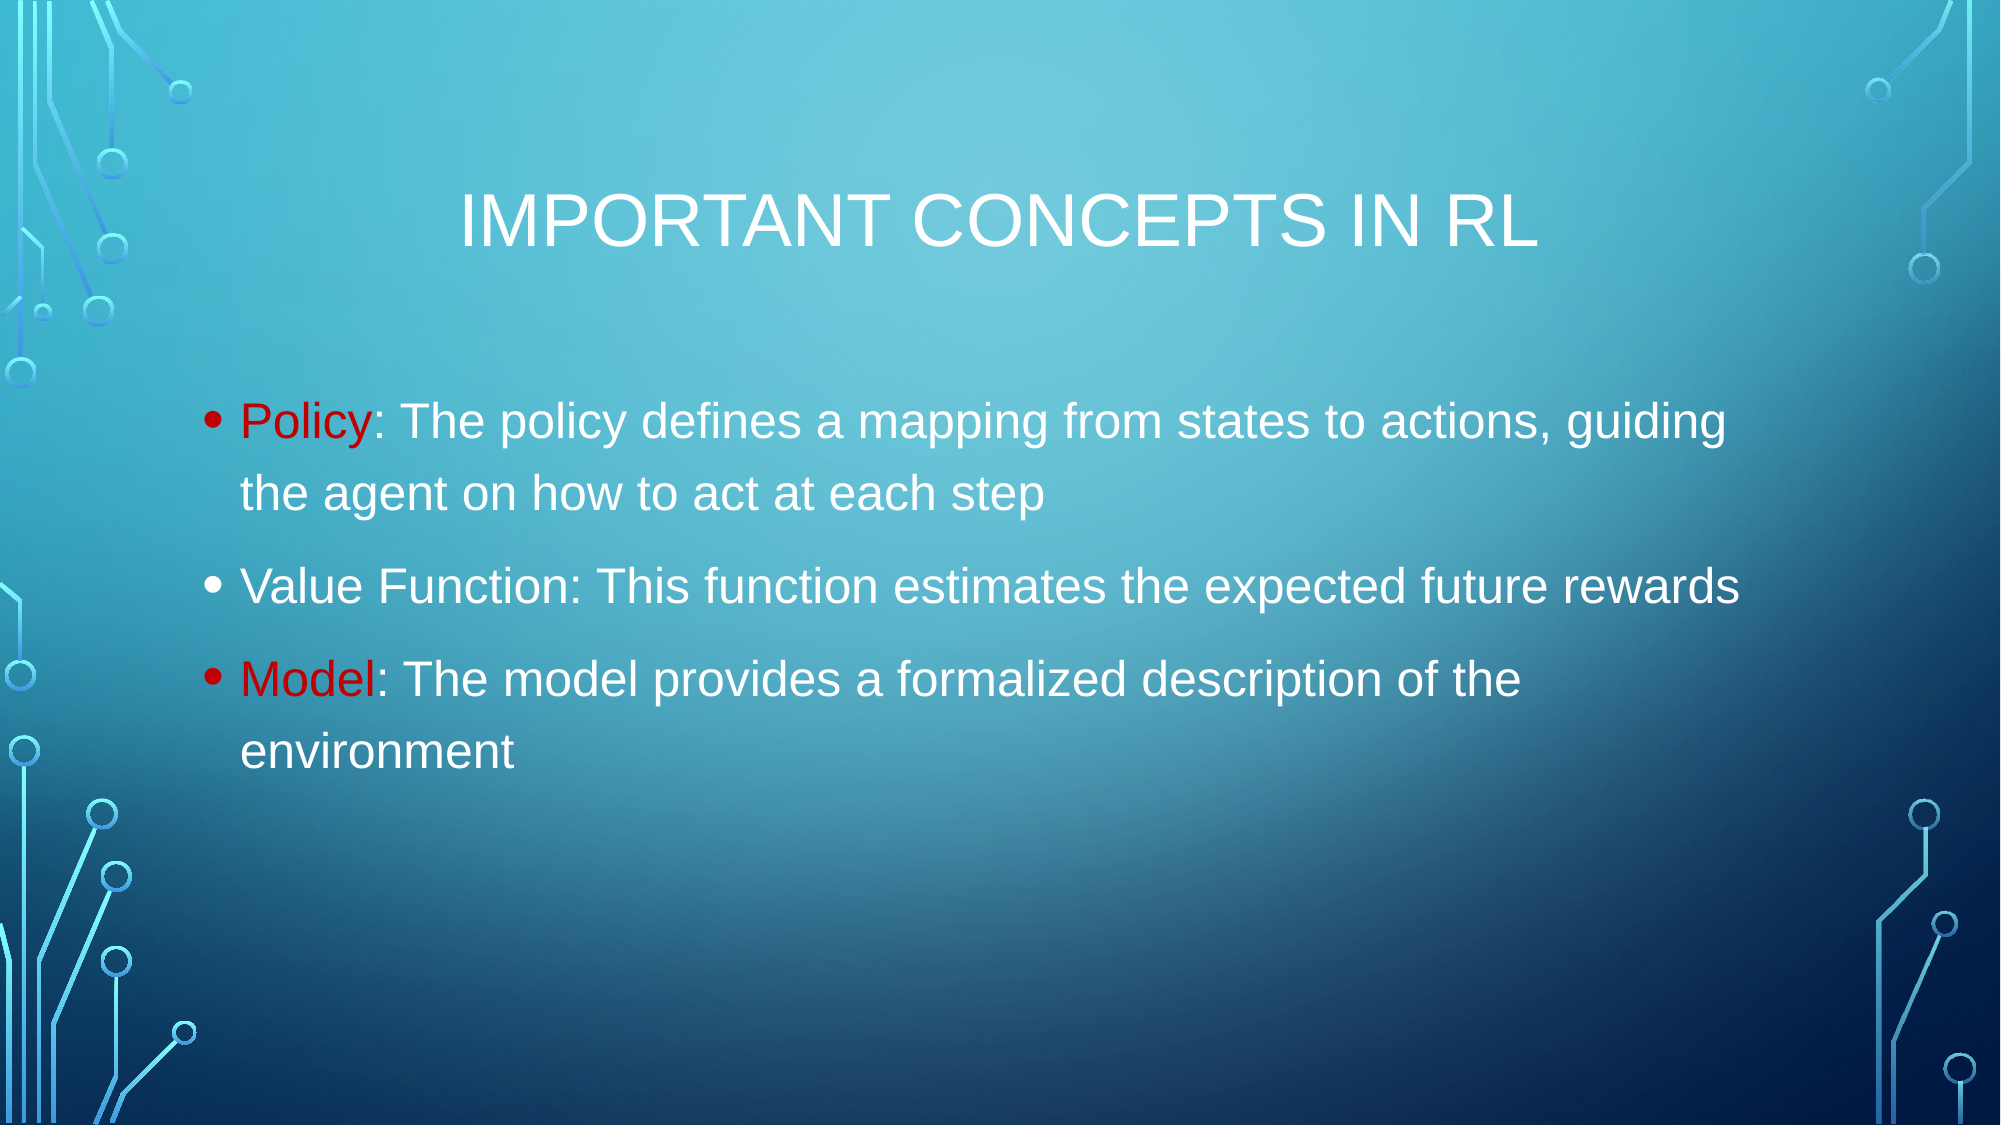

# Important concepts in rl
Policy: The policy defines a mapping from states to actions, guiding the agent on how to act at each step
Value Function: This function estimates the expected future rewards
Model: The model provides a formalized description of the environment